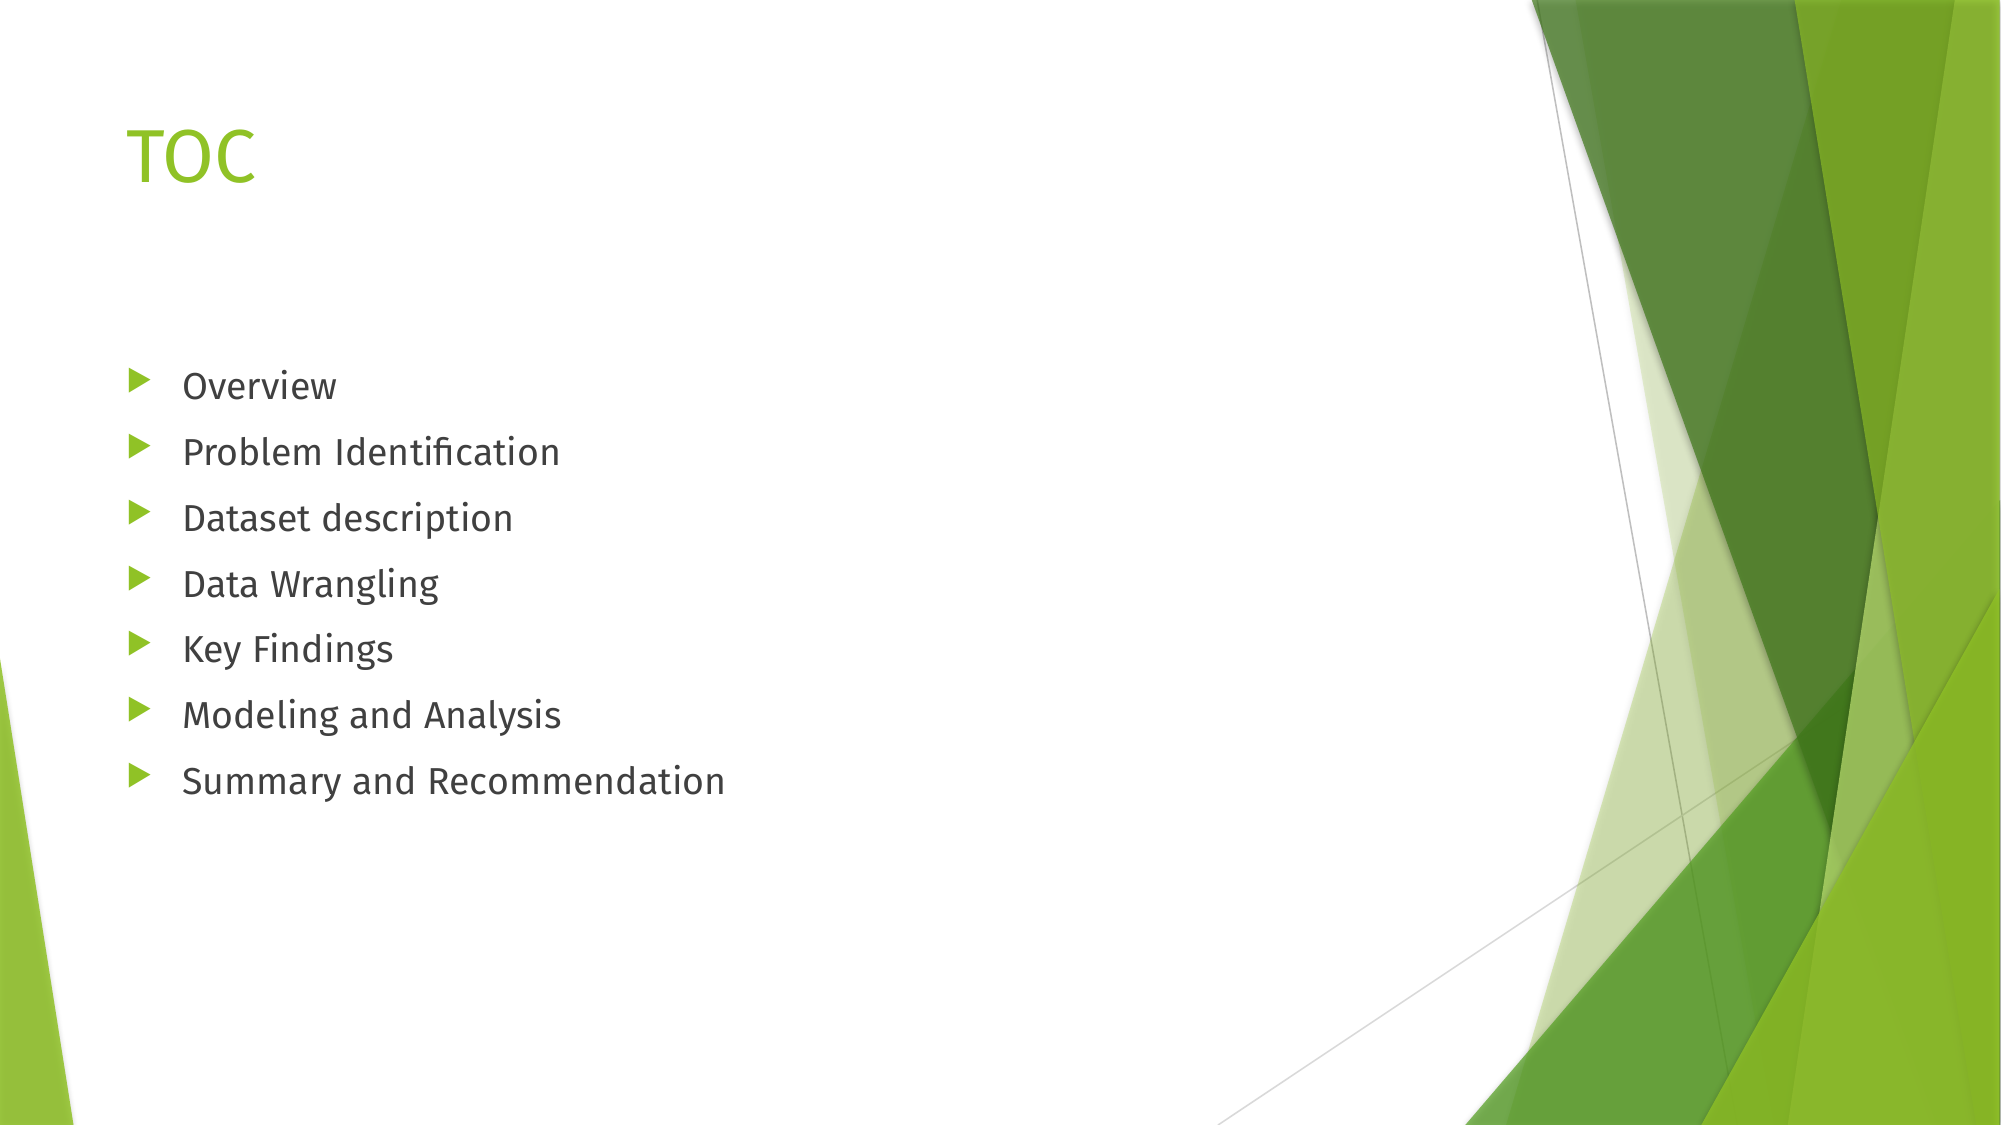

# TOC
Overview
Problem Identification
Dataset description
Data Wrangling
Key Findings
Modeling and Analysis
Summary and Recommendation